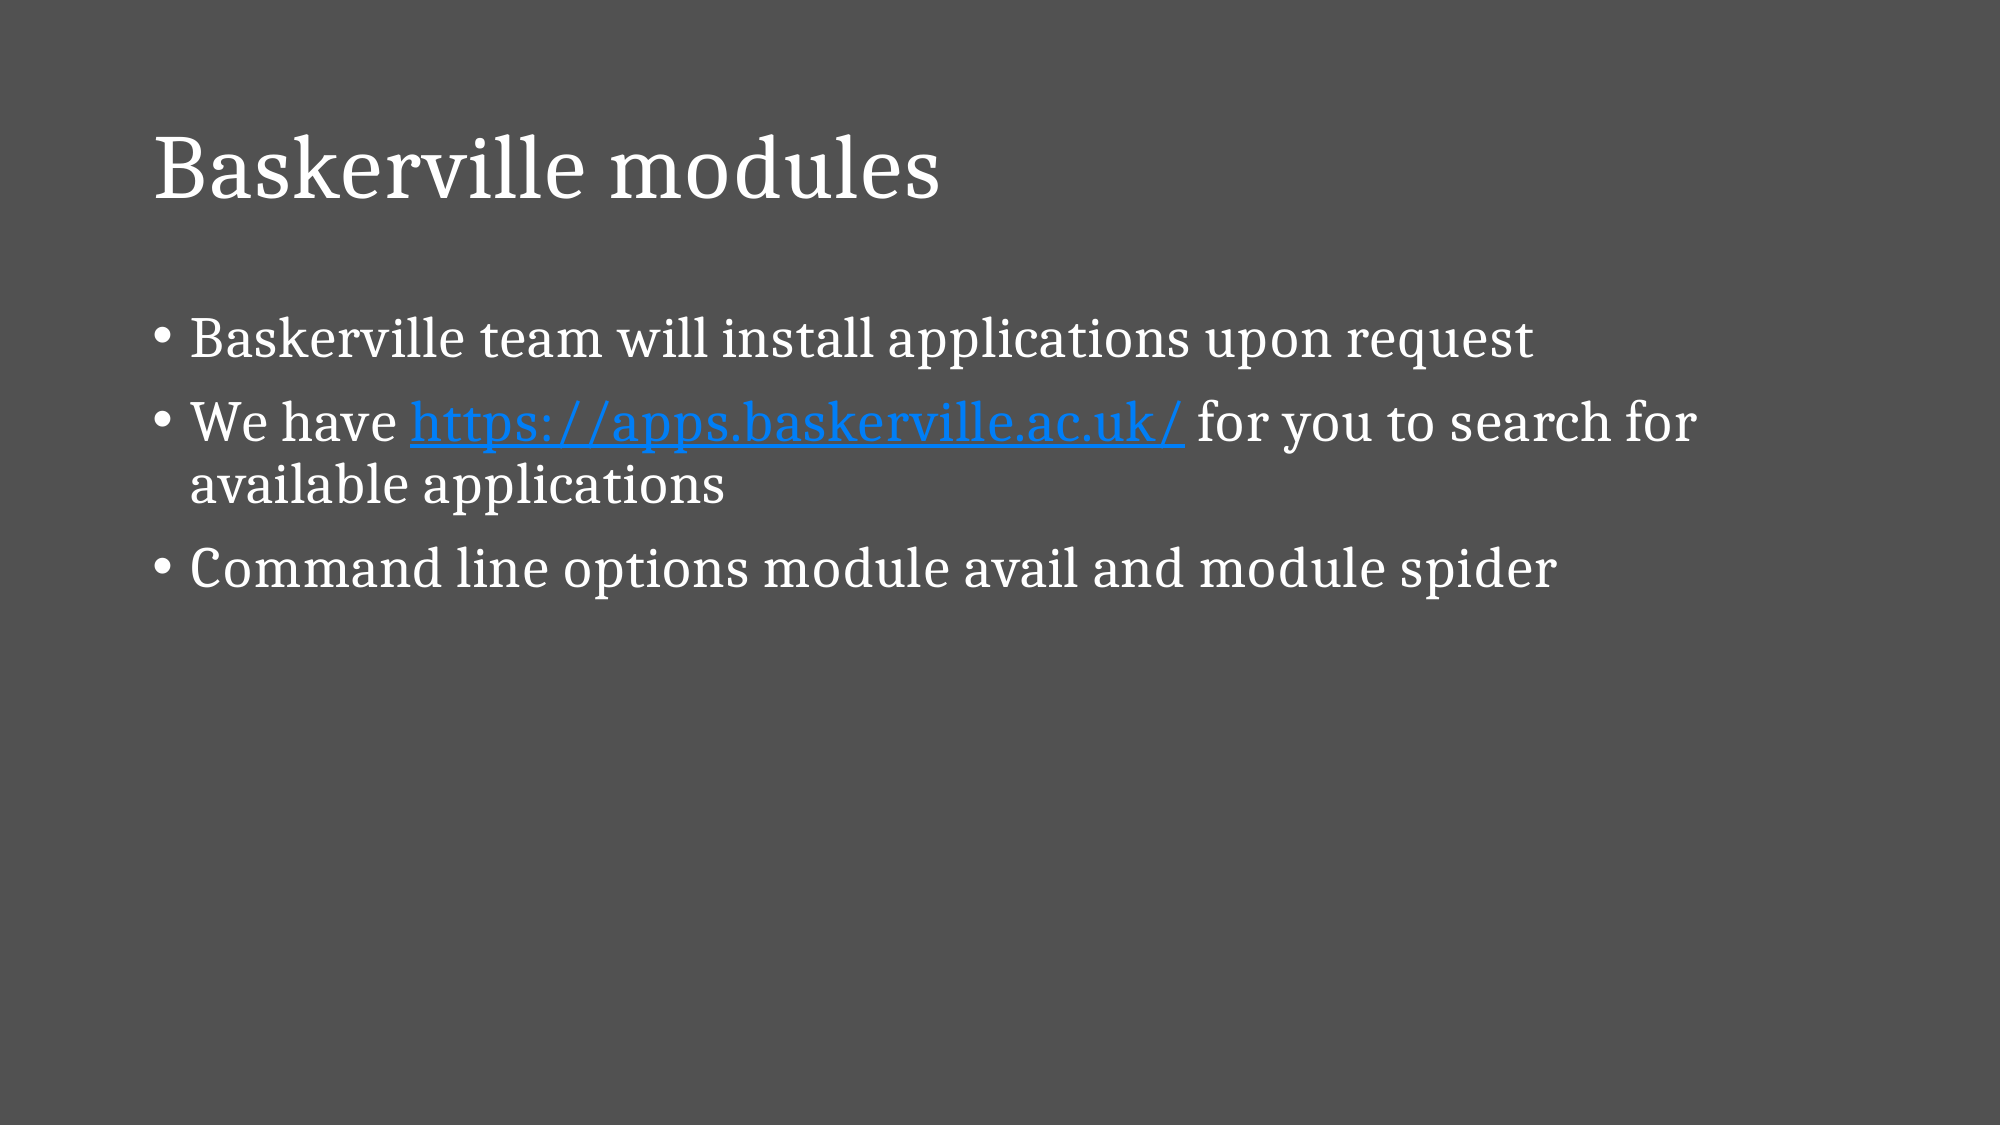

# Baskerville modules
Baskerville team will install applications upon request
We have https://apps.baskerville.ac.uk/ for you to search for available applications
Command line options module avail and module spider